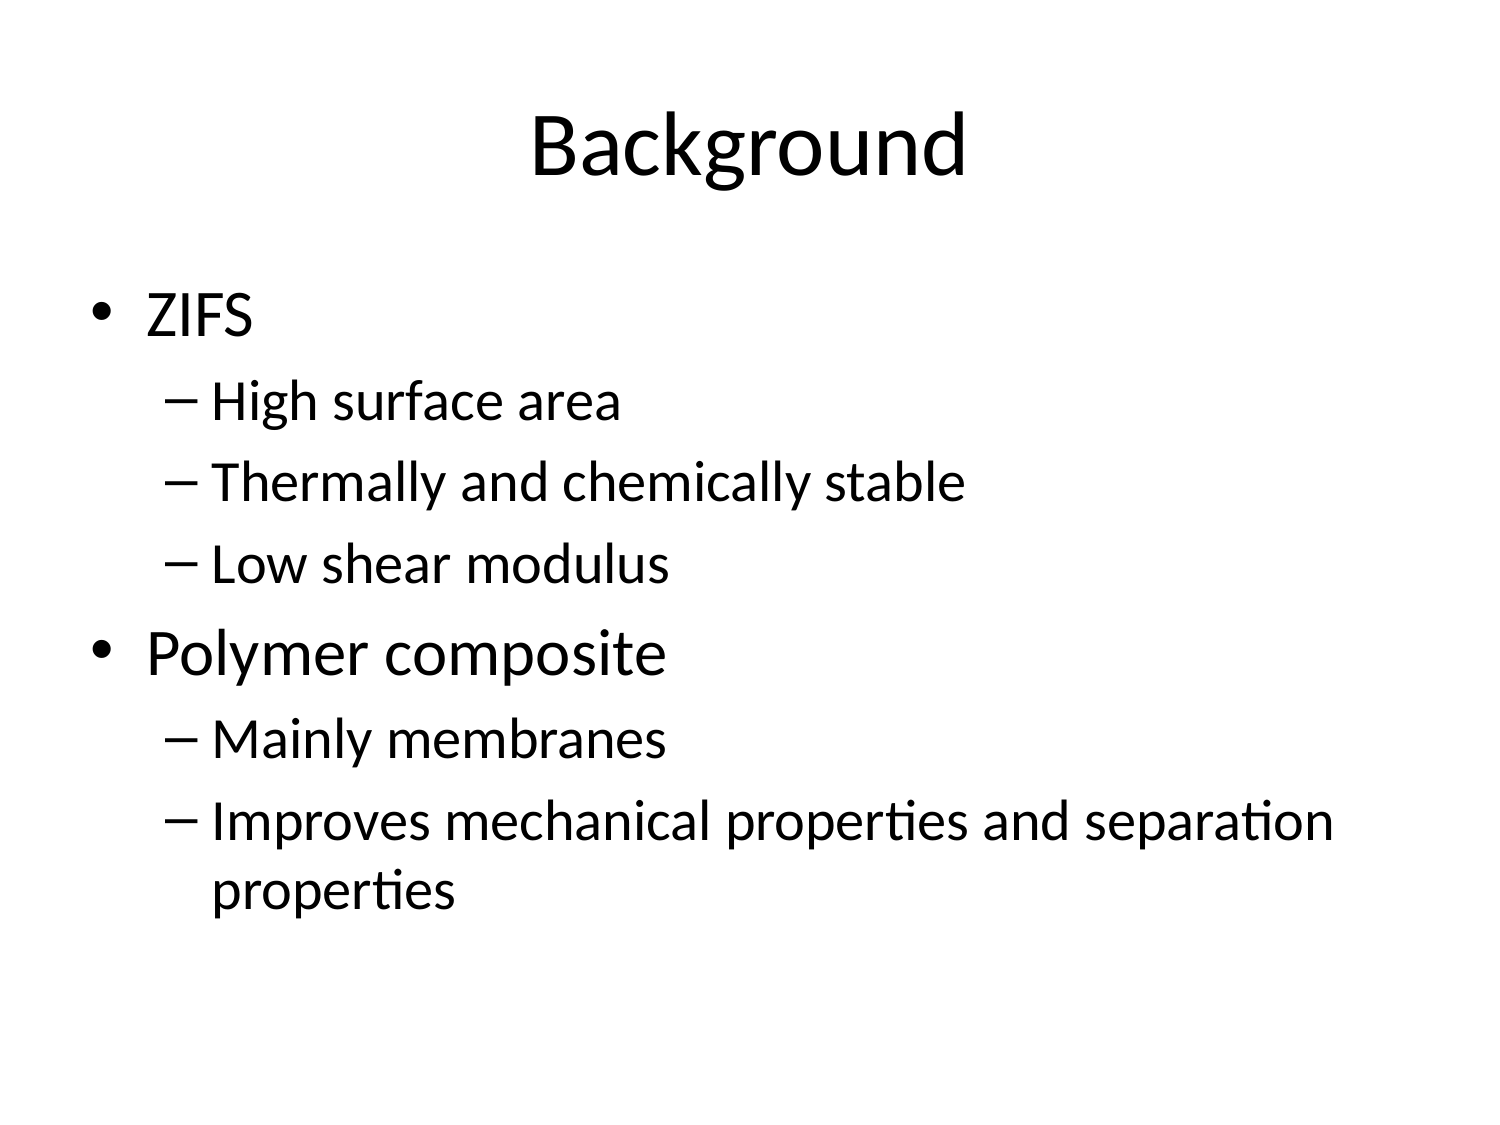

# Background
ZIFS
High surface area
Thermally and chemically stable
Low shear modulus
Polymer composite
Mainly membranes
Improves mechanical properties and separation properties